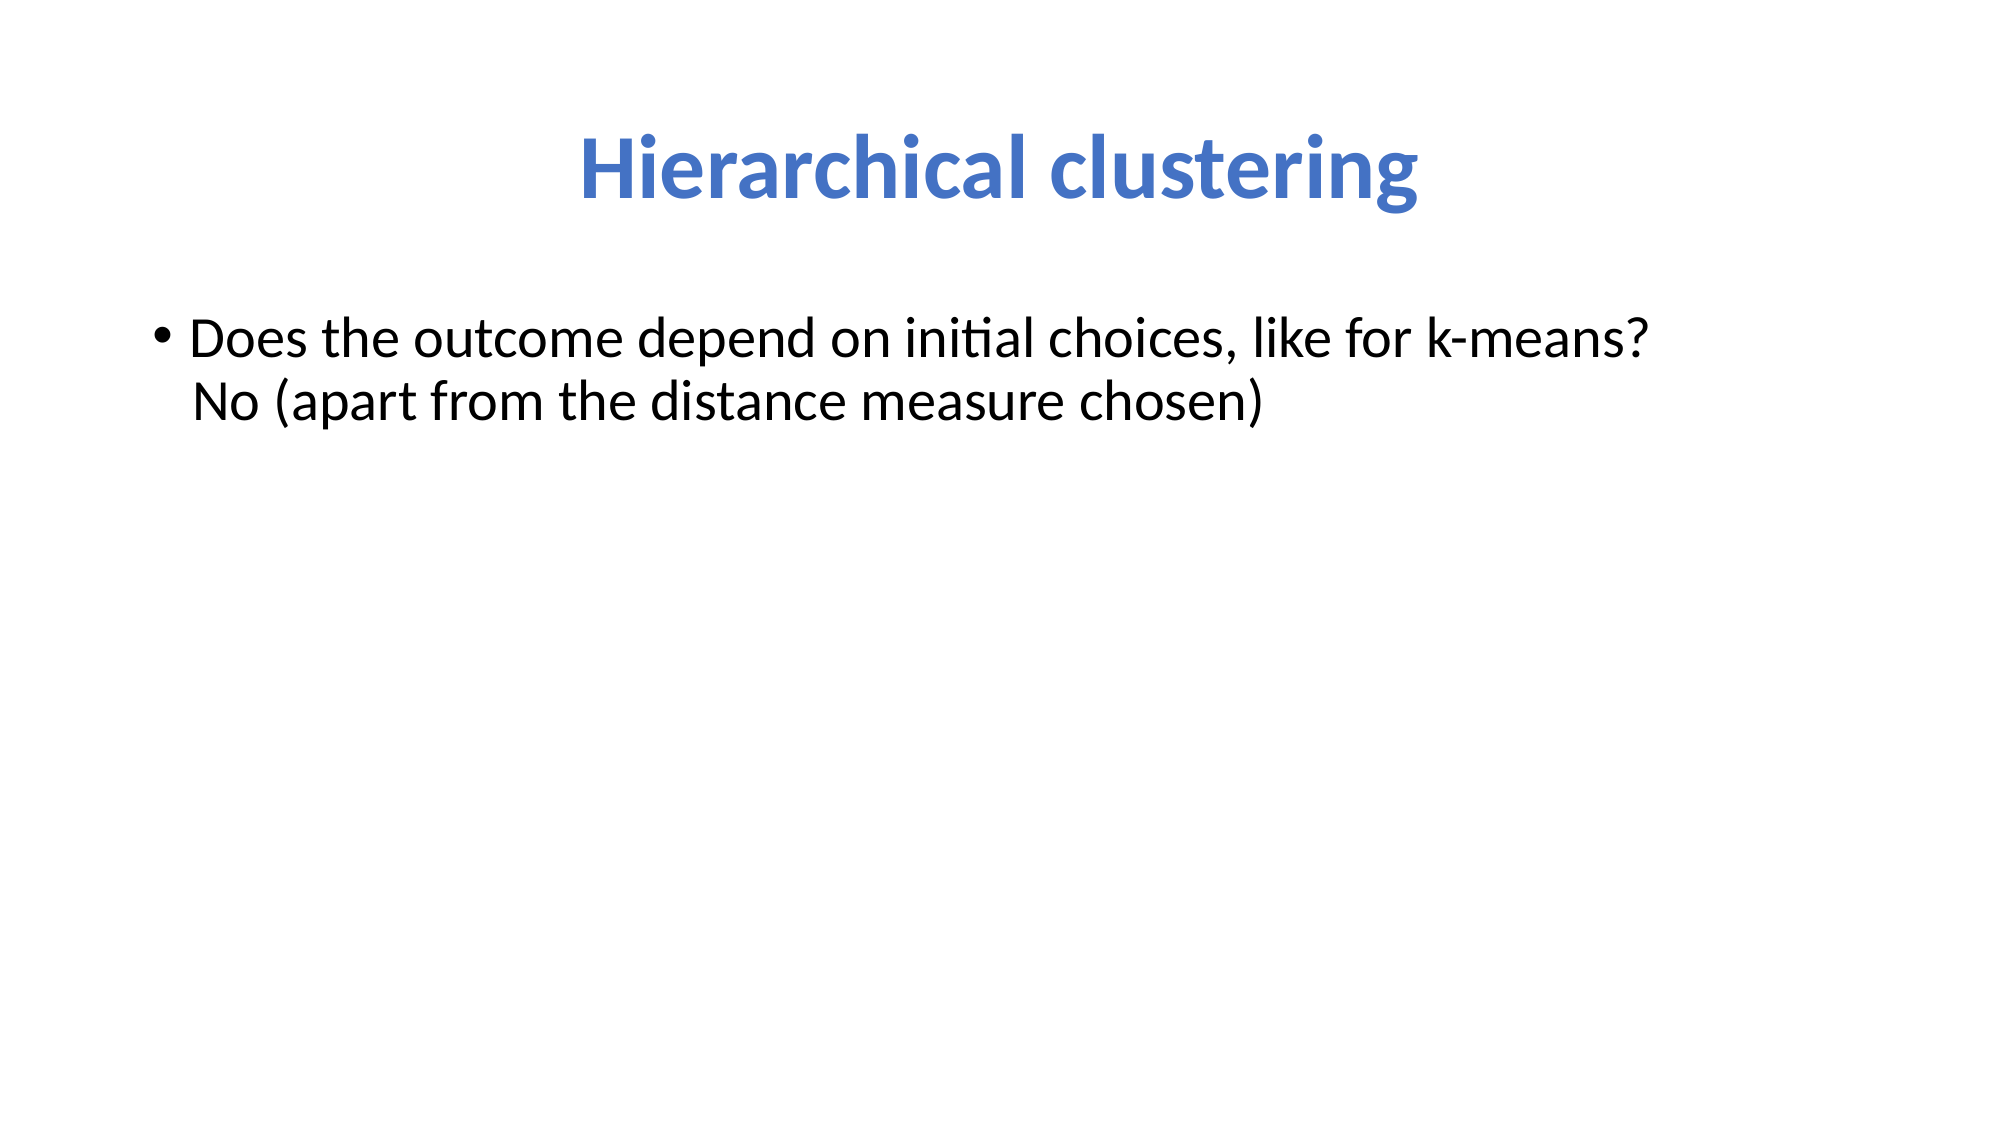

# Hierarchical clustering
Does the outcome depend on initial choices, like for k-means?
   No (apart from the distance measure chosen)